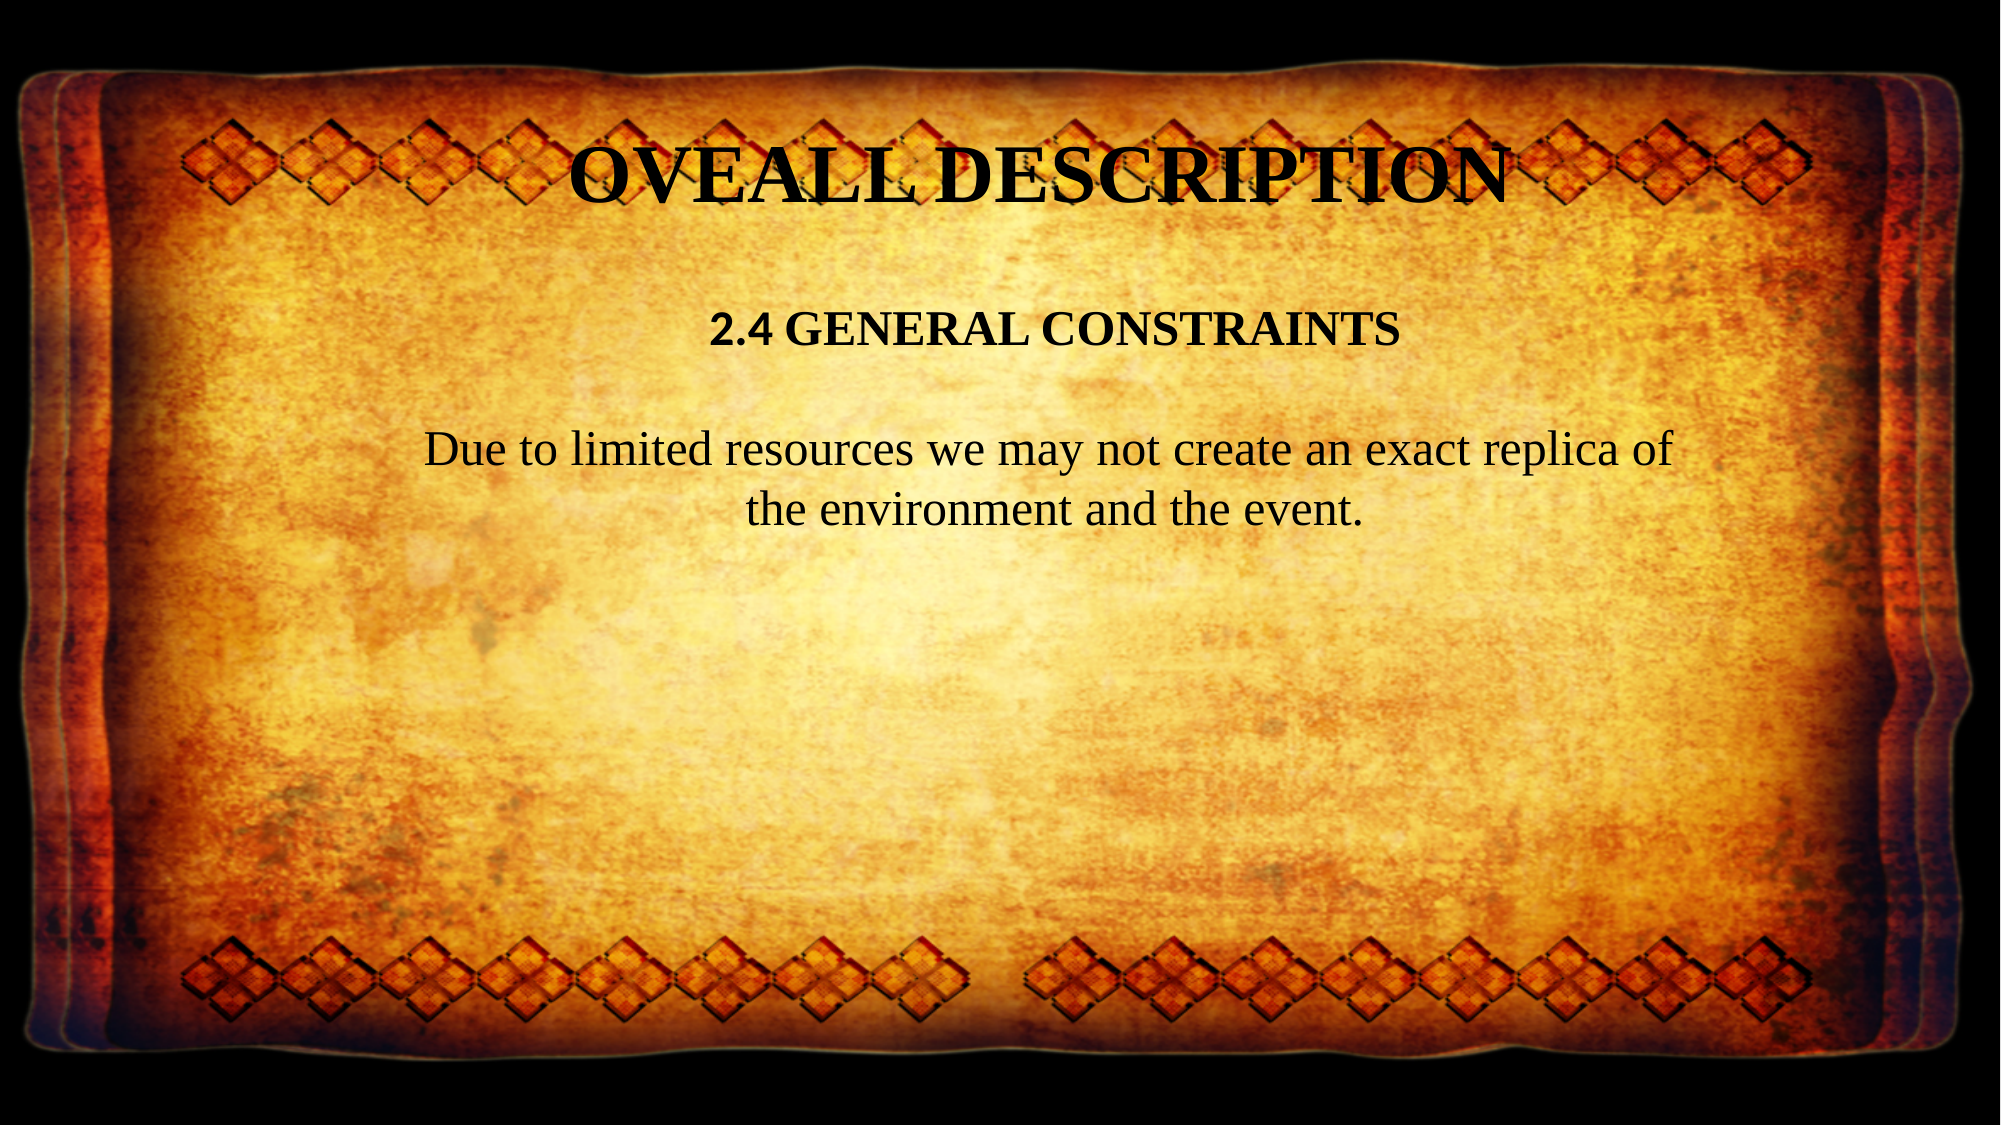

OVEALL DESCRIPTION

2.4 General Constraints

Due to limited resources we may not create an exact replica of
the environment and the event.